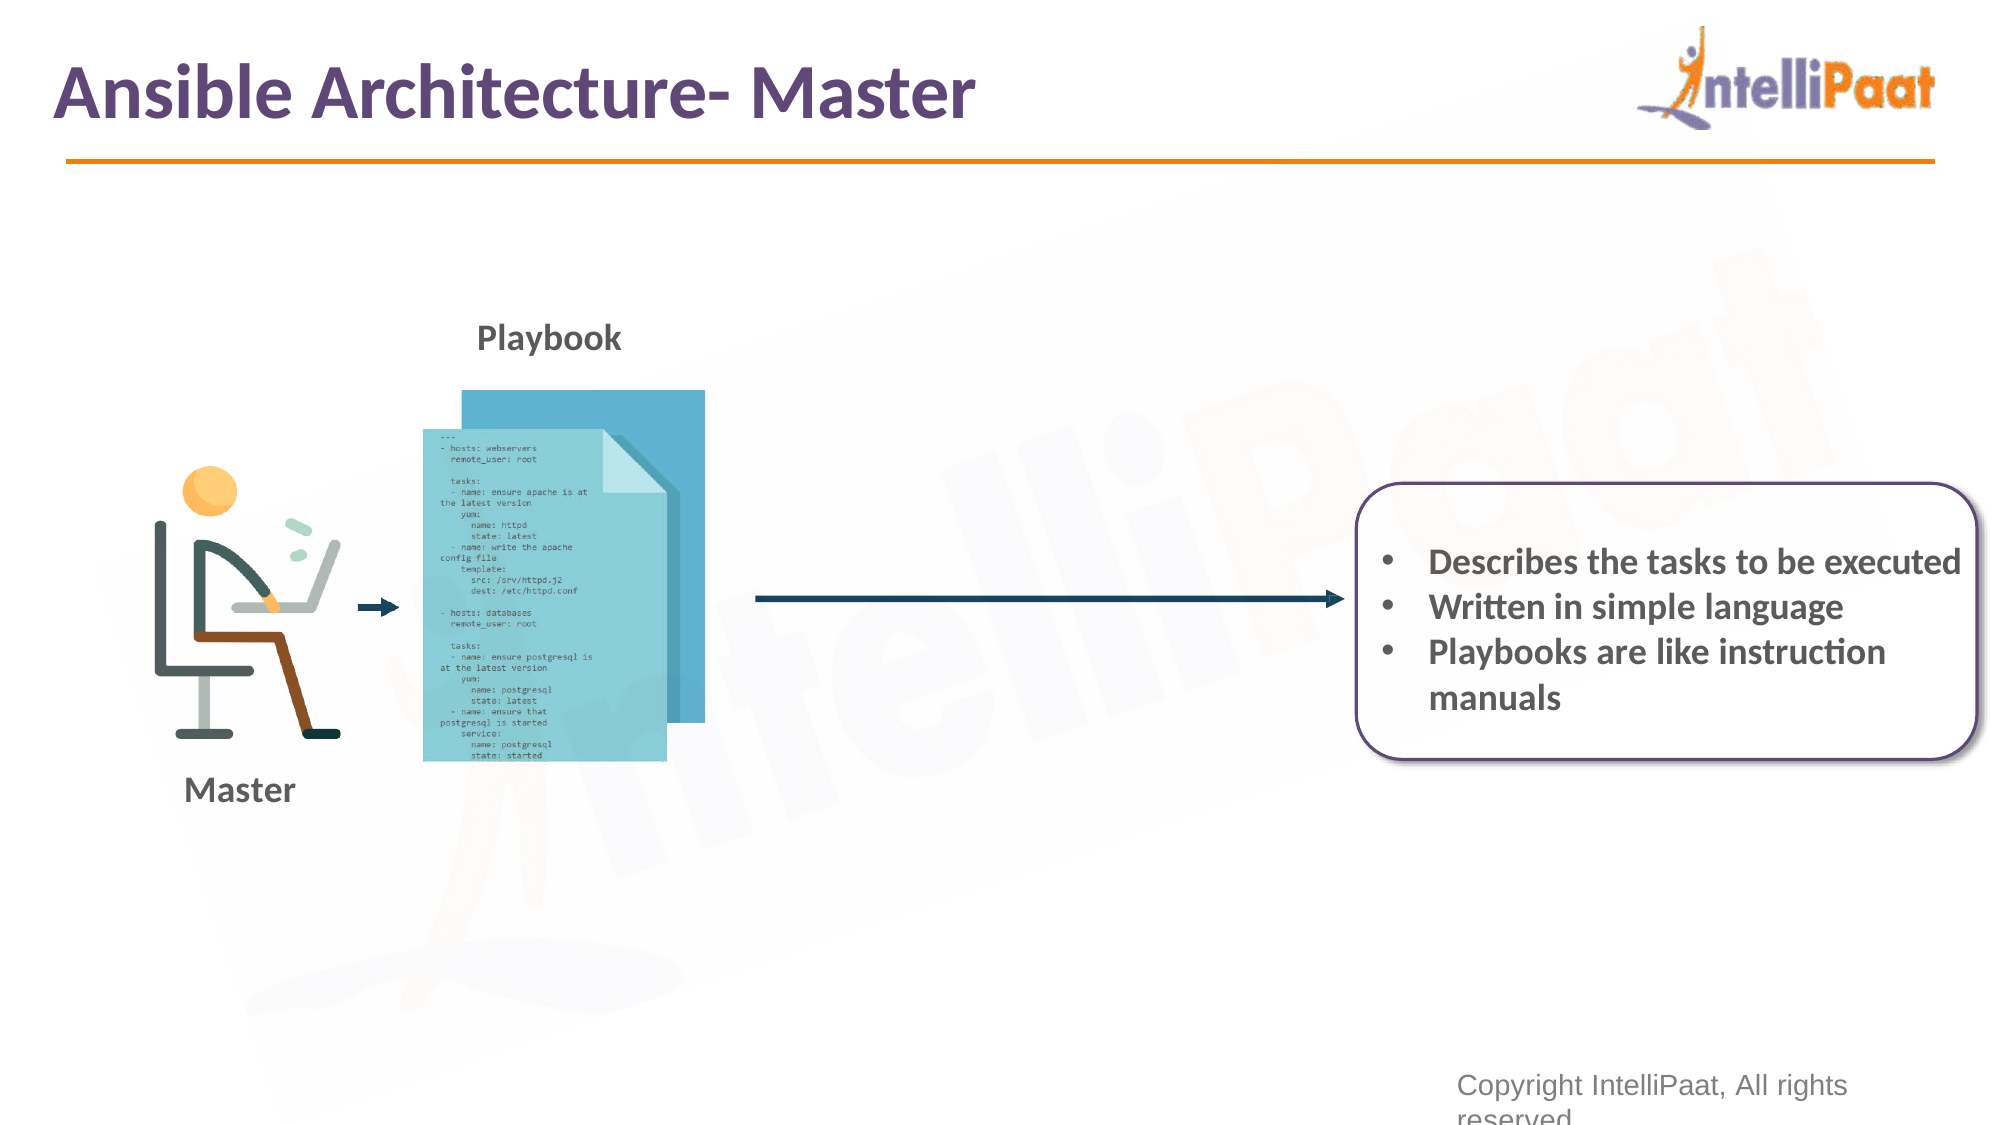

# Ansible Architecture- Master
Playbook

Describes the tasks to be executed
Written in simple language
Playbooks are like instruction
manuals

Master
Copyright IntelliPaat, All rights reserved